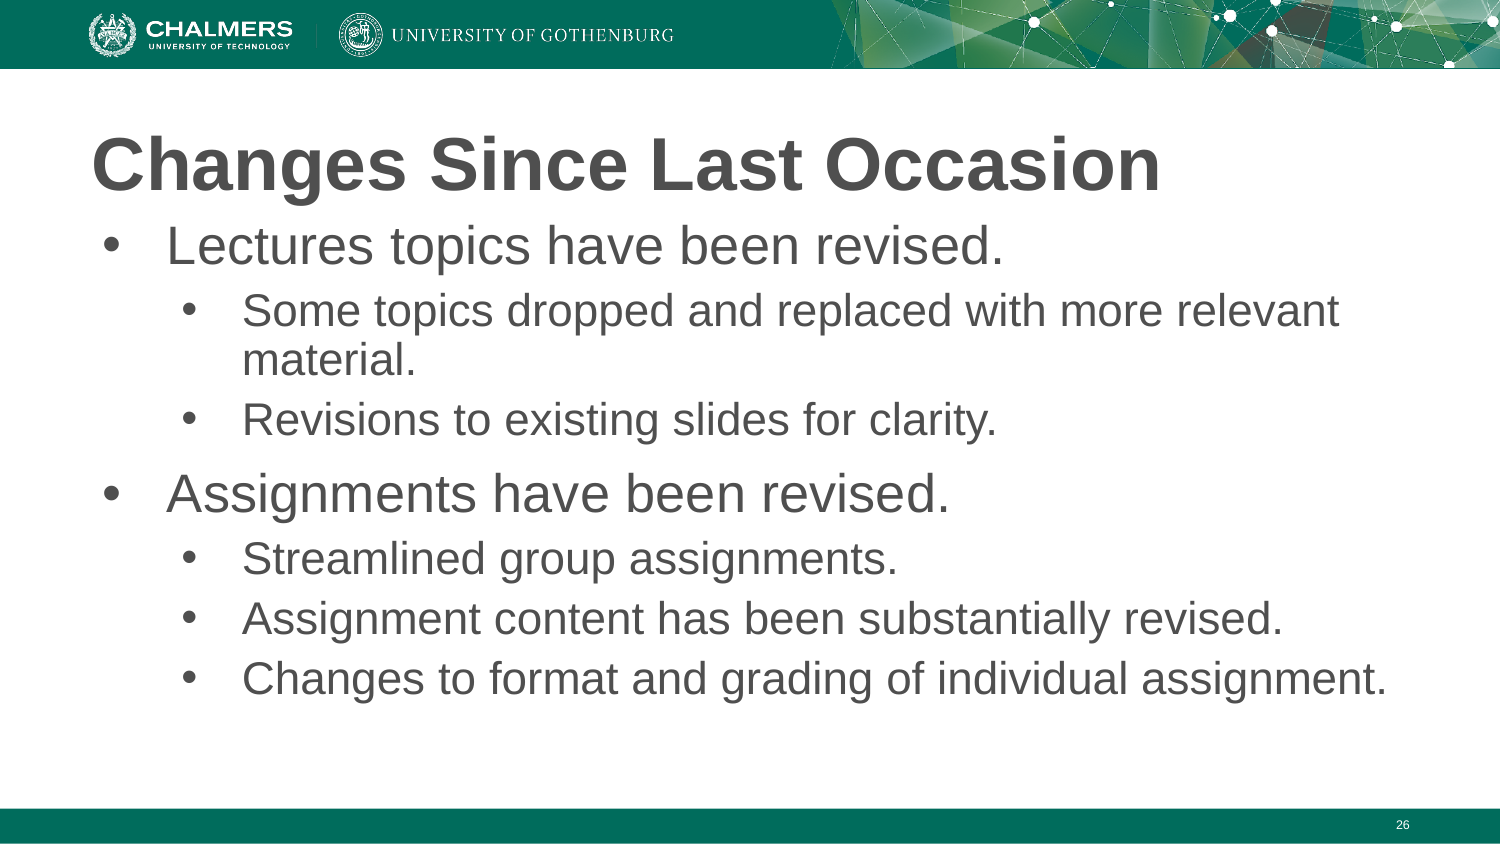

# Changes Since Last Occasion
Lectures topics have been revised.
Some topics dropped and replaced with more relevant material.
Revisions to existing slides for clarity.
Assignments have been revised.
Streamlined group assignments.
Assignment content has been substantially revised.
Changes to format and grading of individual assignment.
26